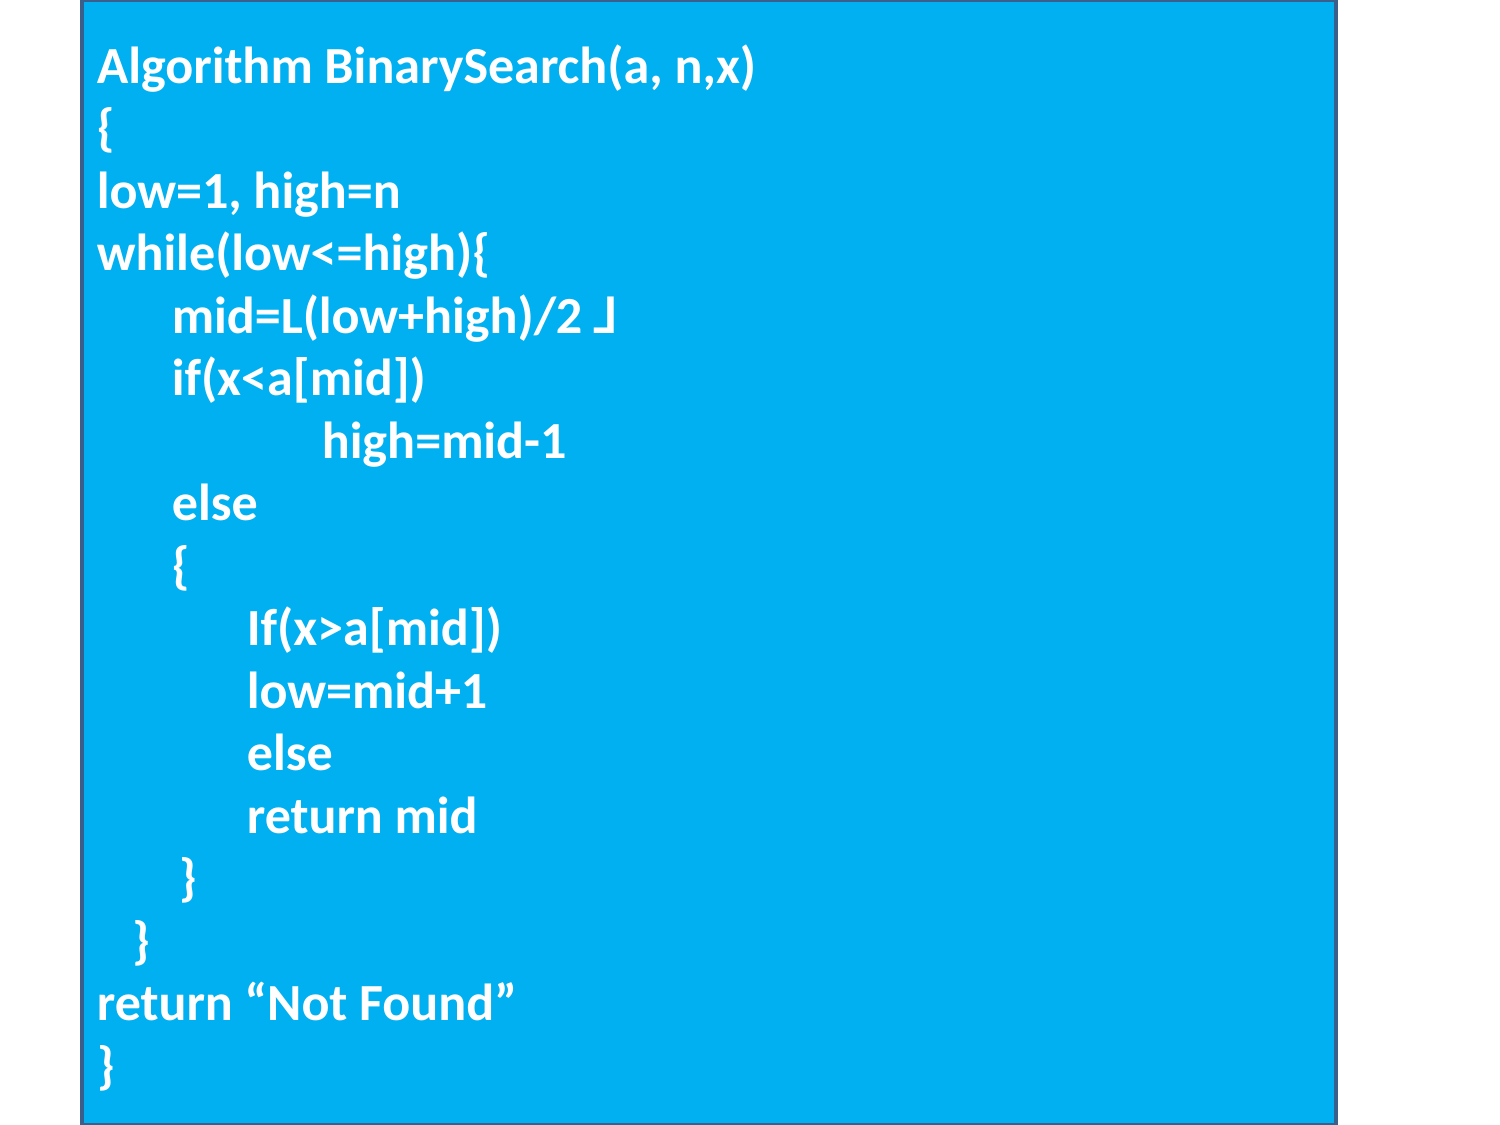

Algorithm BinarySearch(a, n,x)
{
low=1, high=n
while(low<=high){
mid=L(low+high)/2 ˩
if(x<a[mid])
	high=mid-1
else
{
If(x>a[mid])
low=mid+1
else
return mid
       }
   }
return “Not Found”
}
#